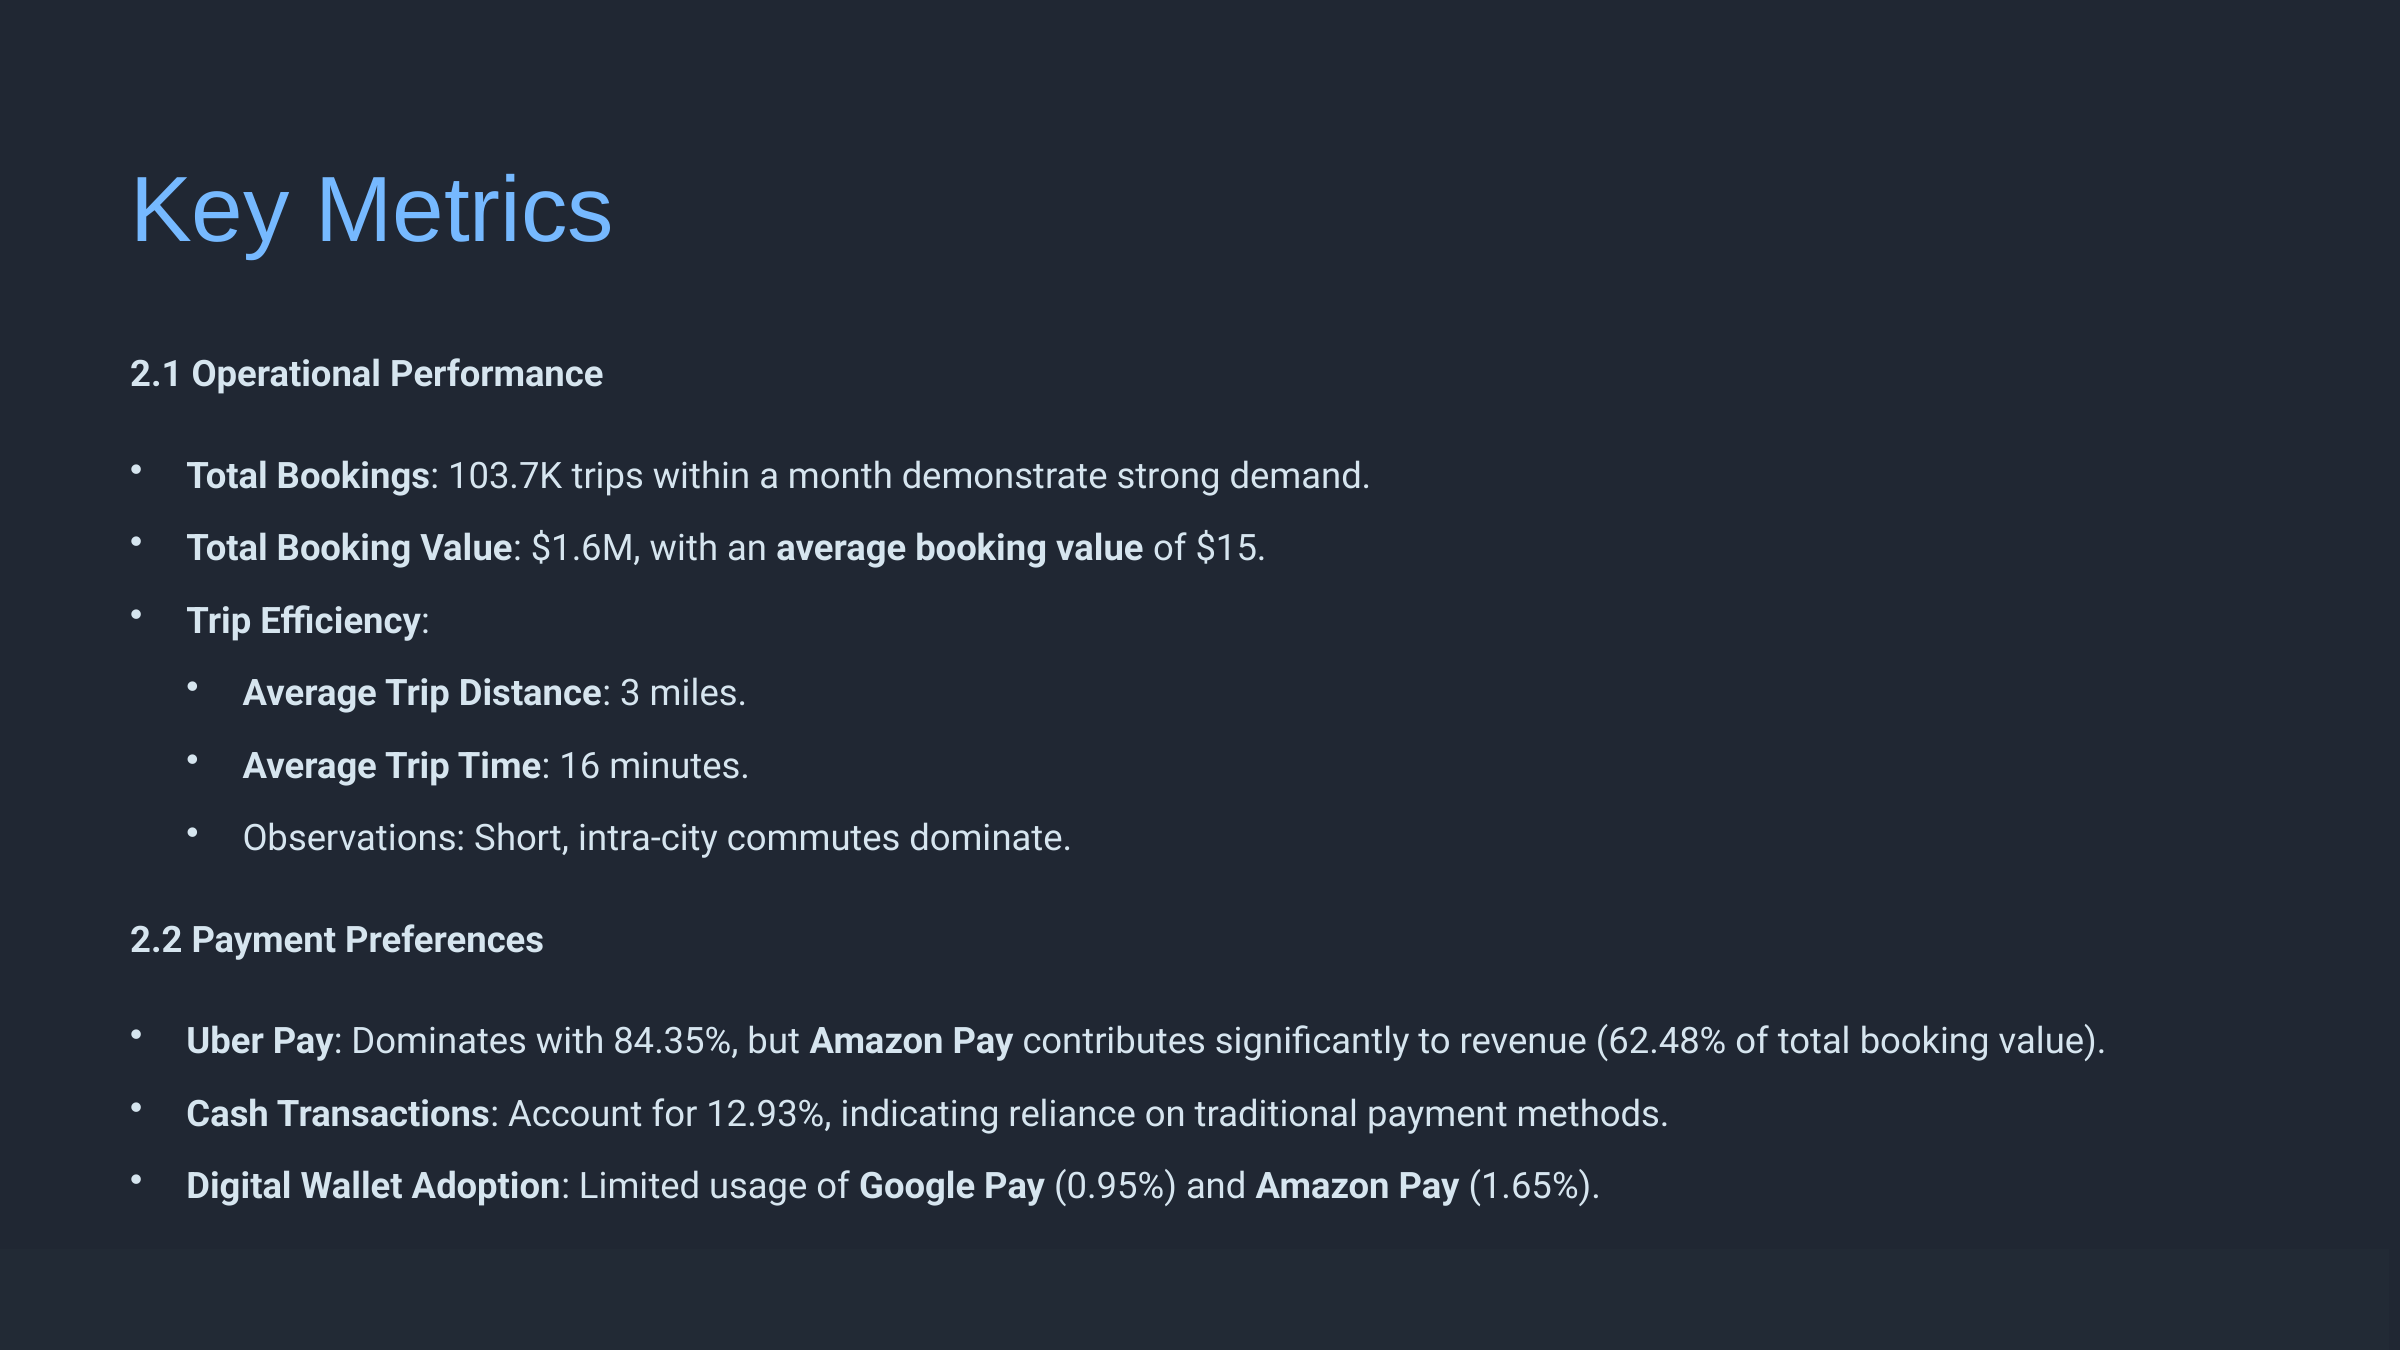

Key Metrics
2.1 Operational Performance
Total Bookings: 103.7K trips within a month demonstrate strong demand.
Total Booking Value: $1.6M, with an average booking value of $15.
Trip Efficiency:
Average Trip Distance: 3 miles.
Average Trip Time: 16 minutes.
Observations: Short, intra-city commutes dominate.
2.2 Payment Preferences
Uber Pay: Dominates with 84.35%, but Amazon Pay contributes significantly to revenue (62.48% of total booking value).
Cash Transactions: Account for 12.93%, indicating reliance on traditional payment methods.
Digital Wallet Adoption: Limited usage of Google Pay (0.95%) and Amazon Pay (1.65%).